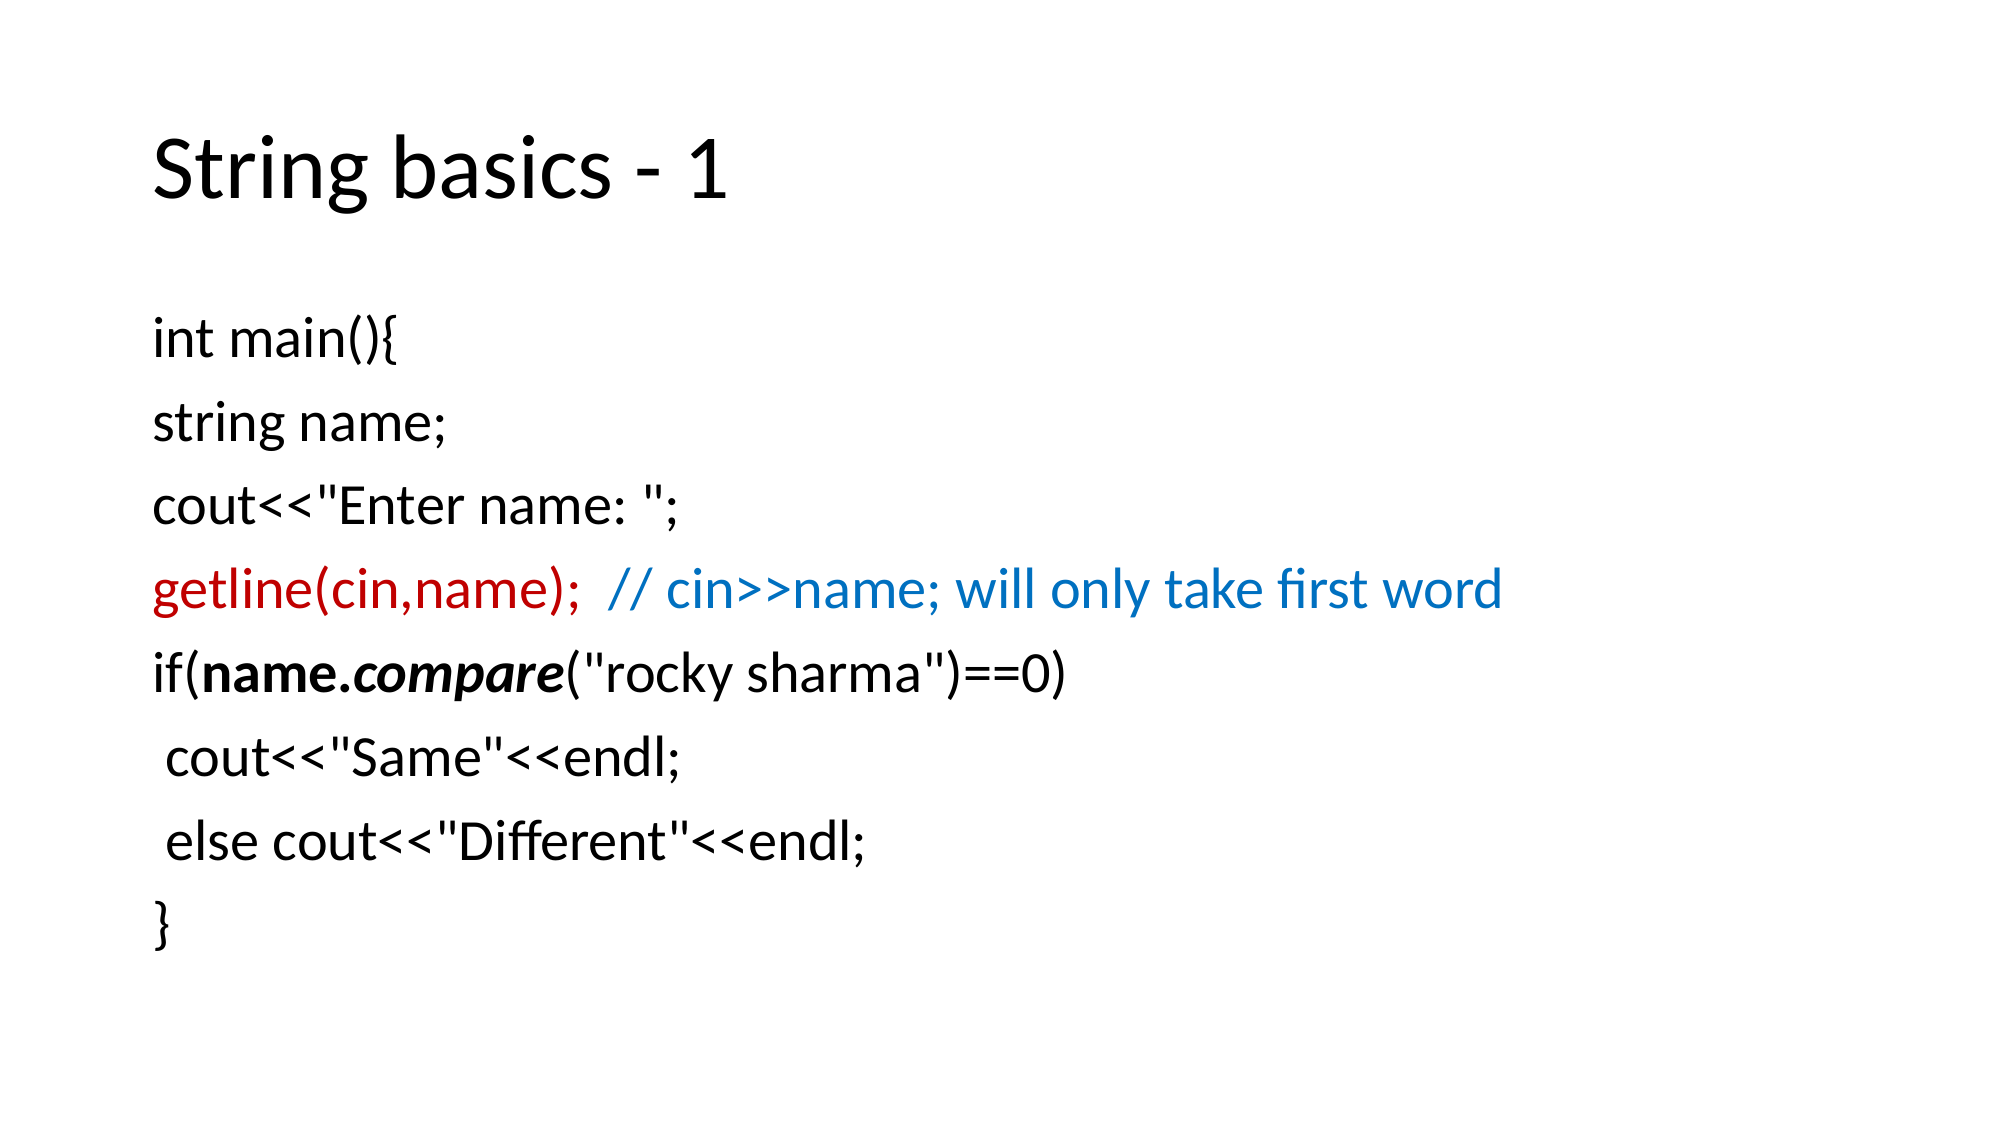

# String basics - 1
int main(){
string name;
cout<<"Enter name: ";
getline(cin,name);  // cin>>name; will only take first word
if(name.compare("rocky sharma")==0)
 cout<<"Same"<<endl;
 else cout<<"Different"<<endl;
}